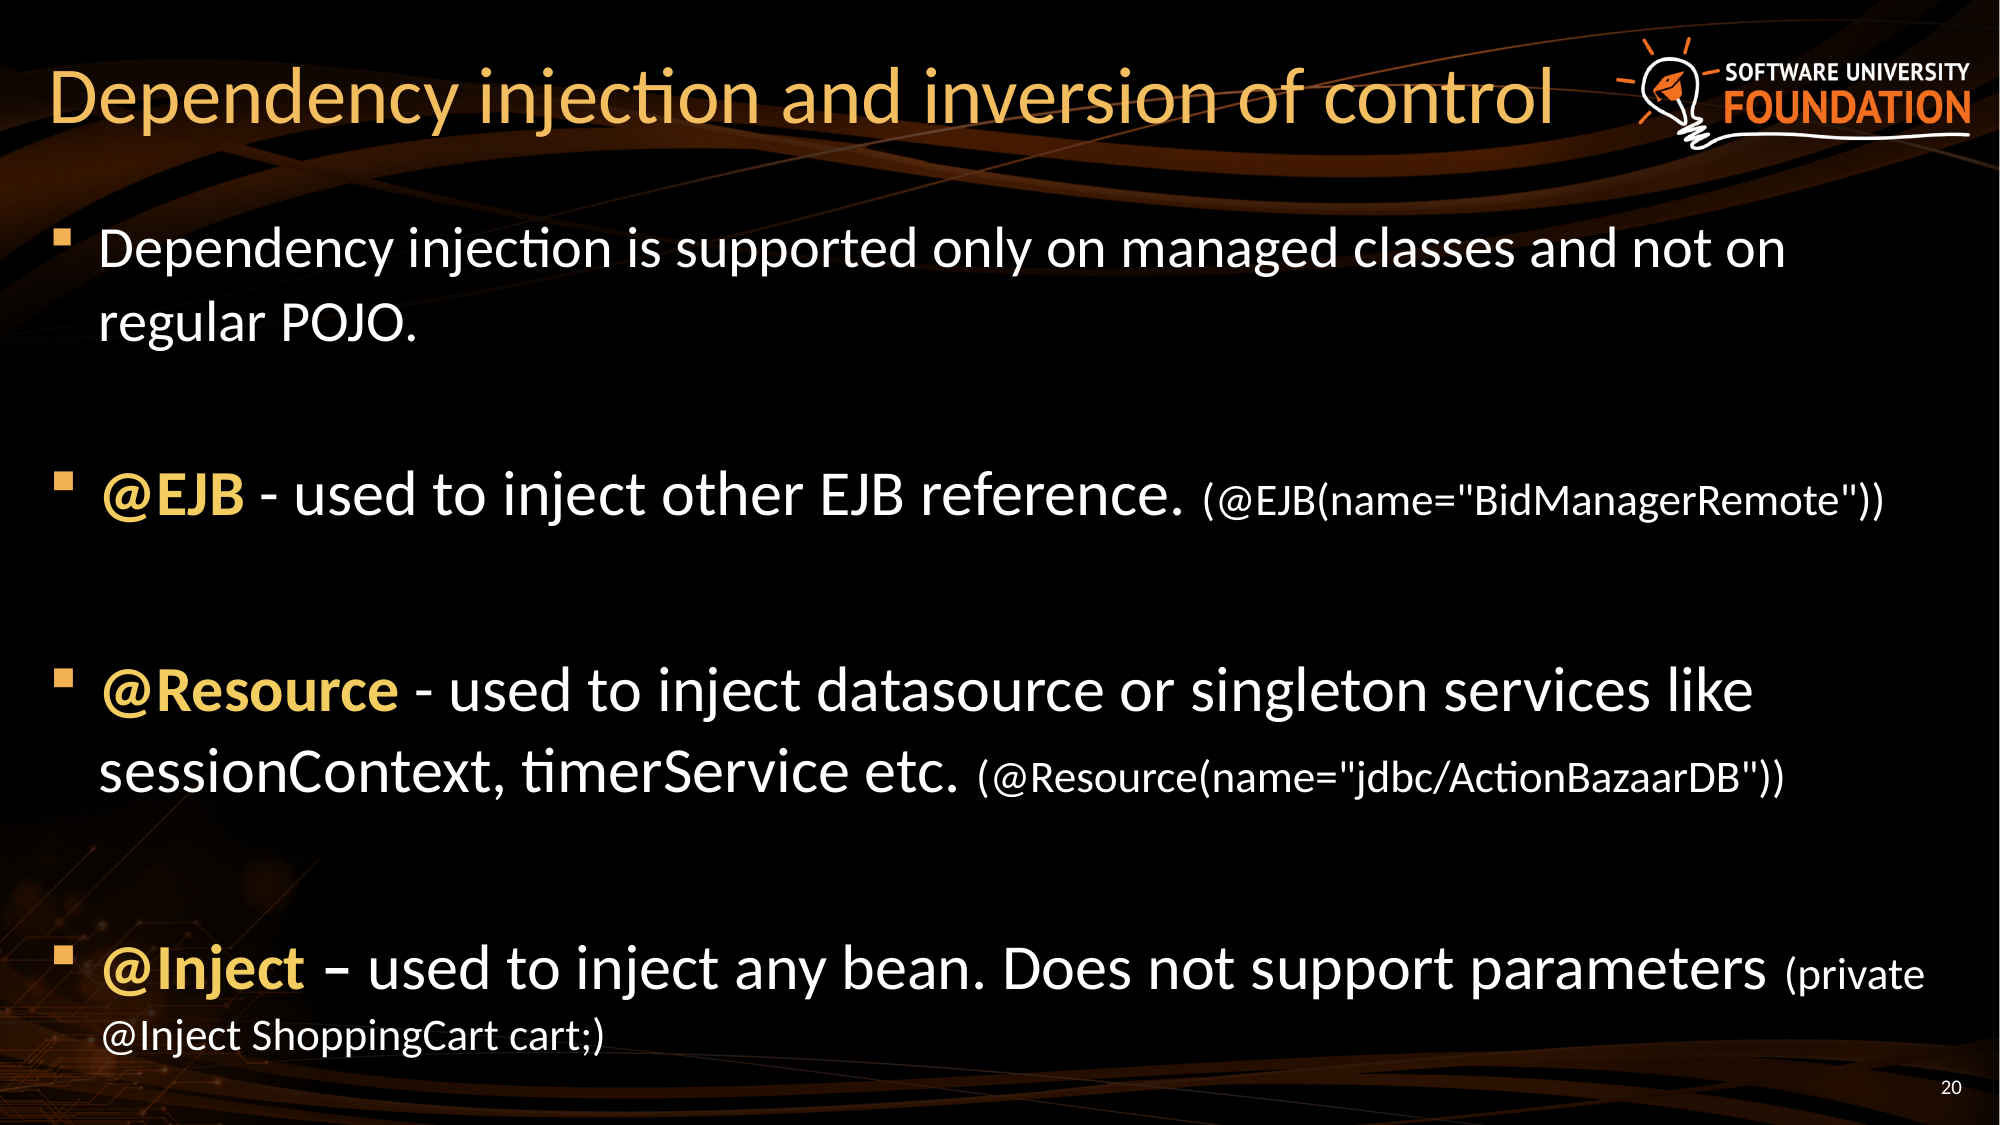

# Dependency injection and inversion of control
Dependency injection is supported only on managed classes and not on regular POJO.
@EJB - used to inject other EJB reference. (@EJB(name="BidManagerRemote"))

@Resource - used to inject datasource or singleton services like sessionContext, timerService etc. (@Resource(name="jdbc/ActionBazaarDB"))

@Inject – used to inject any bean. Does not support parameters (private @Inject ShoppingCart cart;)
20